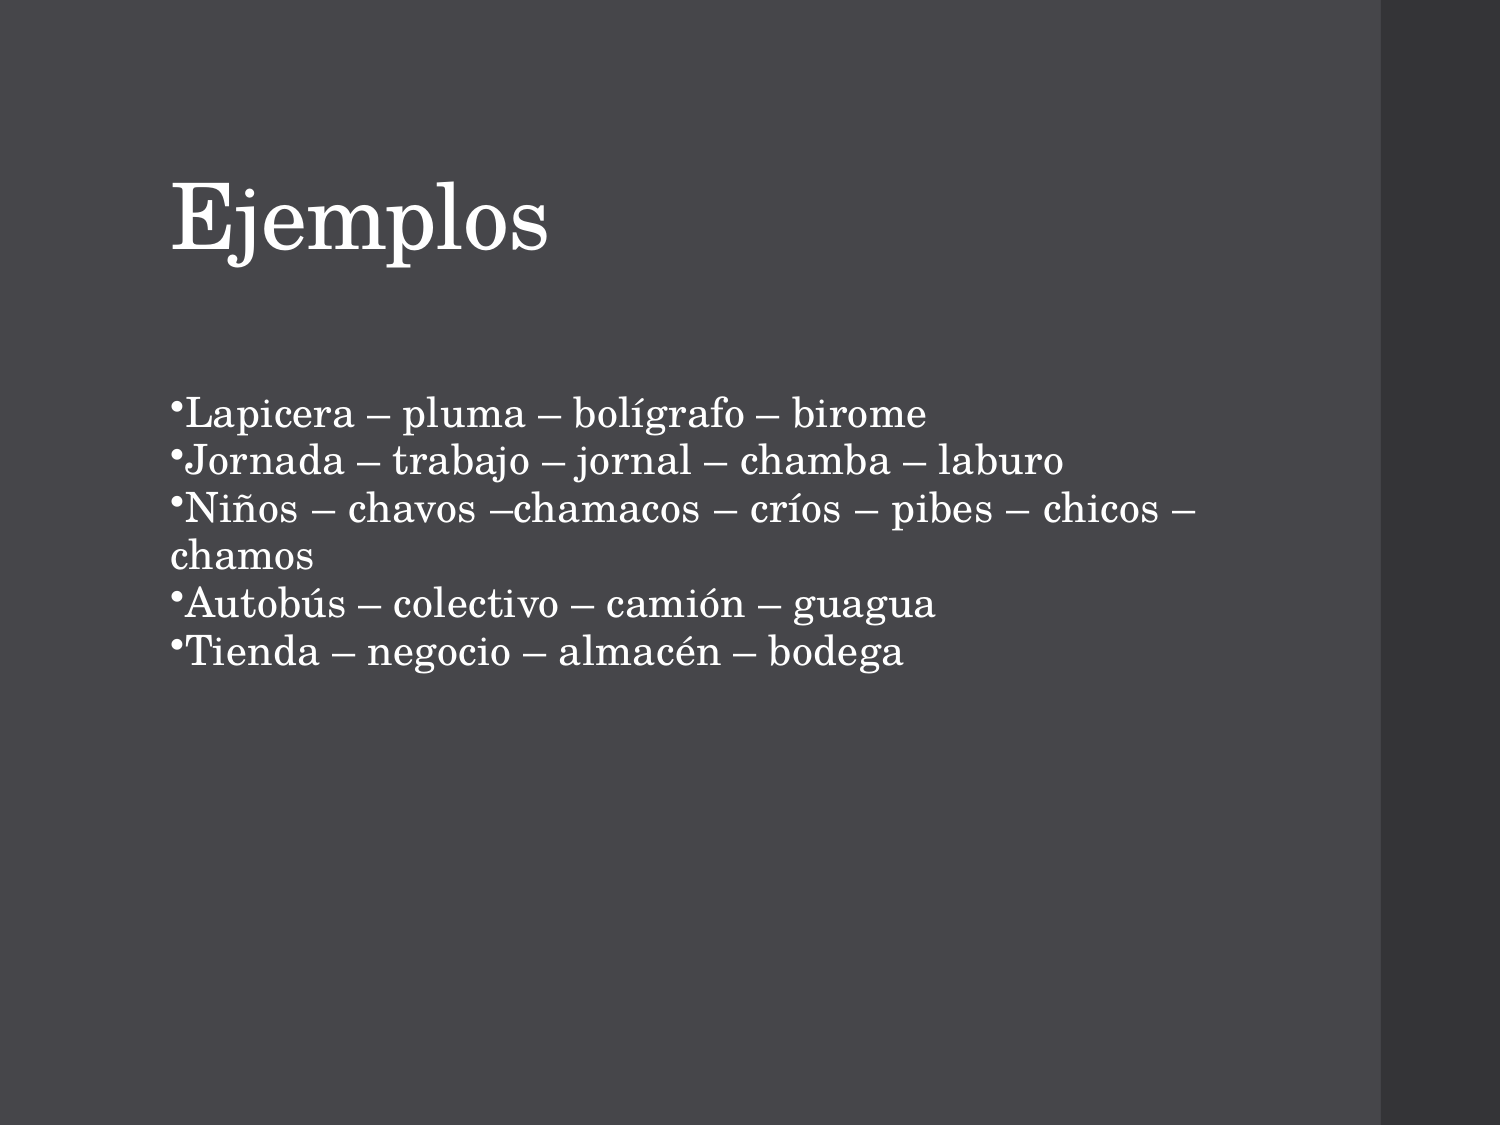

# Ejemplos
Lapicera – pluma – bolígrafo – birome
Jornada – trabajo – jornal – chamba – laburo
Niños – chavos –chamacos – críos – pibes – chicos – chamos
Autobús – colectivo – camión – guagua
Tienda – negocio – almacén – bodega